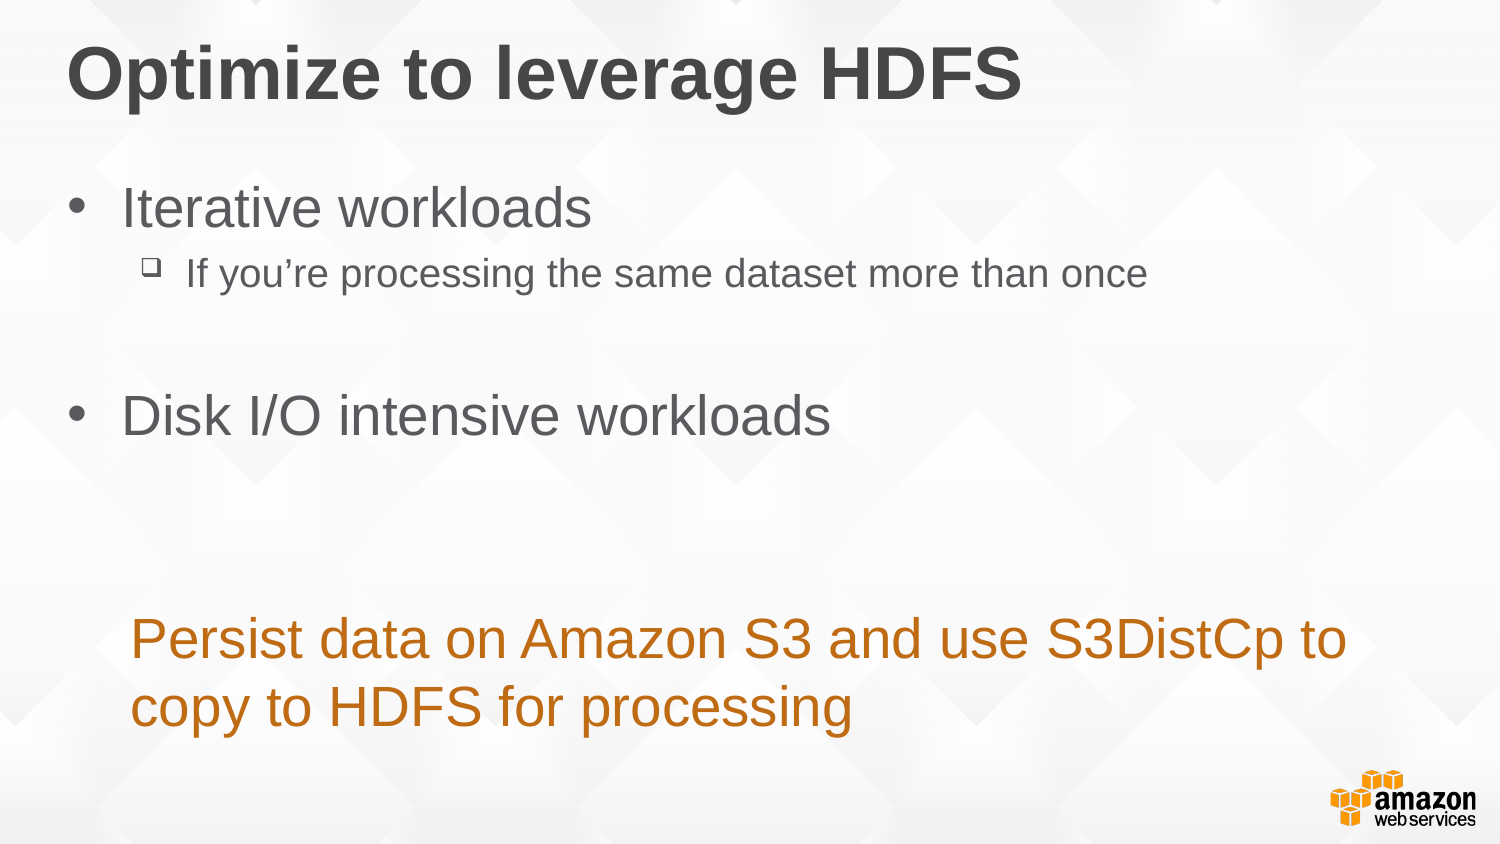

# Optimize to leverage HDFS
Iterative workloads
If you’re processing the same dataset more than once

Disk I/O intensive workloads

Persist data on Amazon S3 and use S3DistCp to copy to HDFS for processing